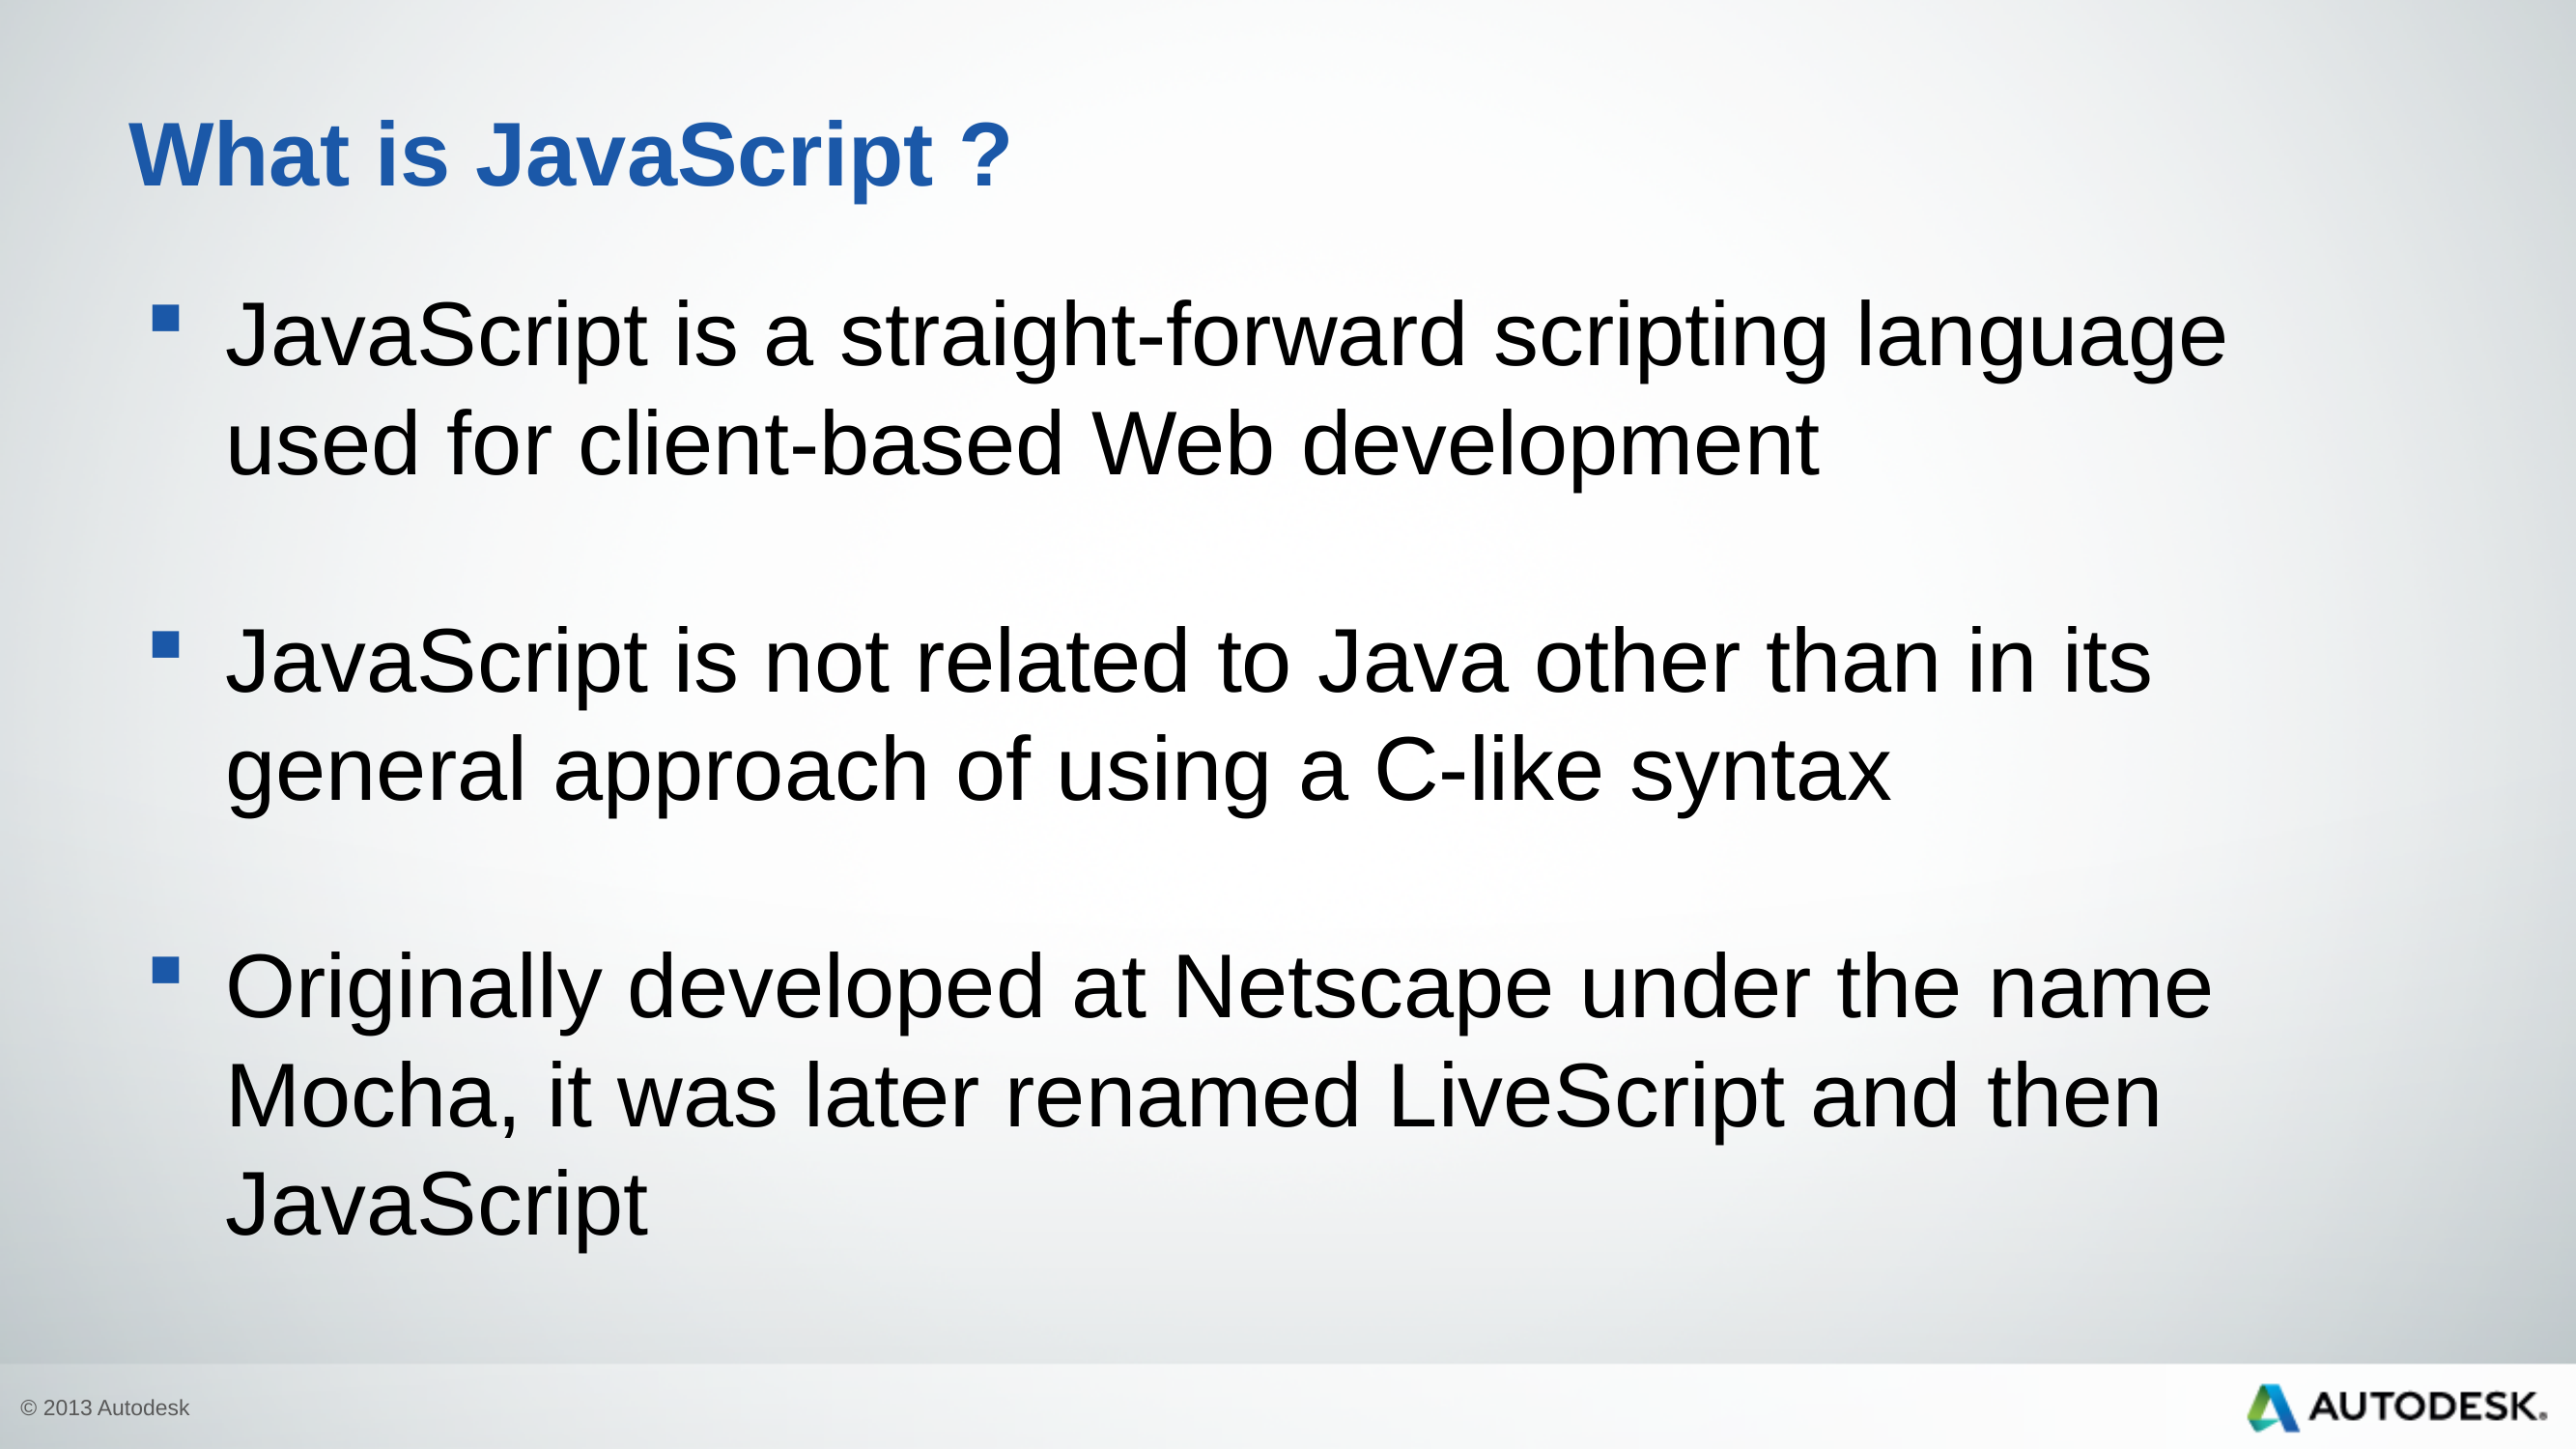

# What is JavaScript ?
JavaScript is a straight-forward scripting language used for client-based Web development

JavaScript is not related to Java other than in its general approach of using a C-like syntax

Originally developed at Netscape under the name Mocha, it was later renamed LiveScript and then JavaScript